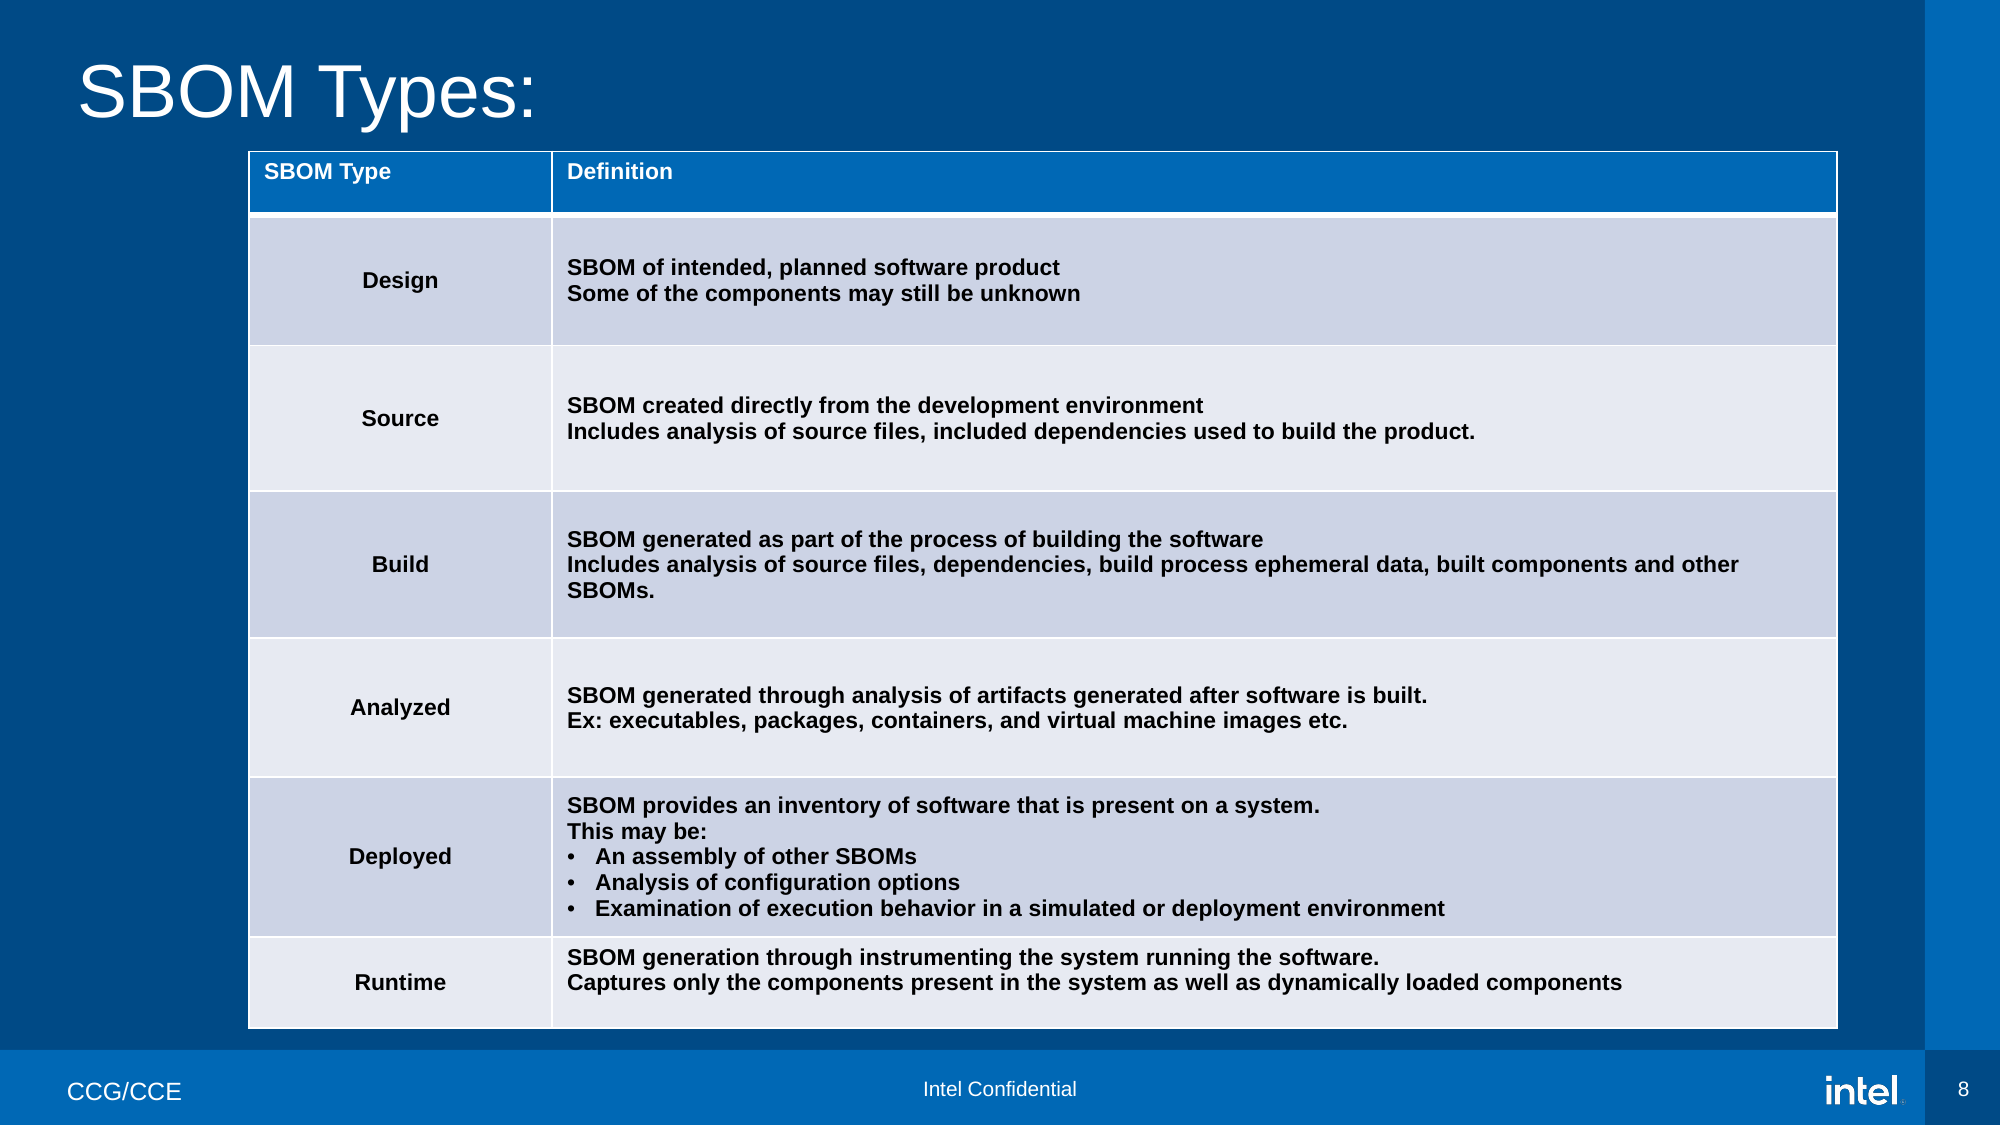

# SBOM Types:
| SBOM Type | Definition |
| --- | --- |
| Design | SBOM of intended, planned software product Some of the components may still be unknown |
| Source | SBOM created directly from the development environment Includes analysis of source files, included dependencies used to build the product. |
| Build | SBOM generated as part of the process of building the software Includes analysis of source files, dependencies, build process ephemeral data, built components and other SBOMs. |
| Analyzed | SBOM generated through analysis of artifacts generated after software is built. Ex: executables, packages, containers, and virtual machine images etc. |
| Deployed | SBOM provides an inventory of software that is present on a system. This may be: An assembly of other SBOMs Analysis of configuration options Examination of execution behavior in a simulated or deployment environment |
| Runtime | SBOM generation through instrumenting the system running the software. Captures only the components present in the system as well as dynamically loaded components |